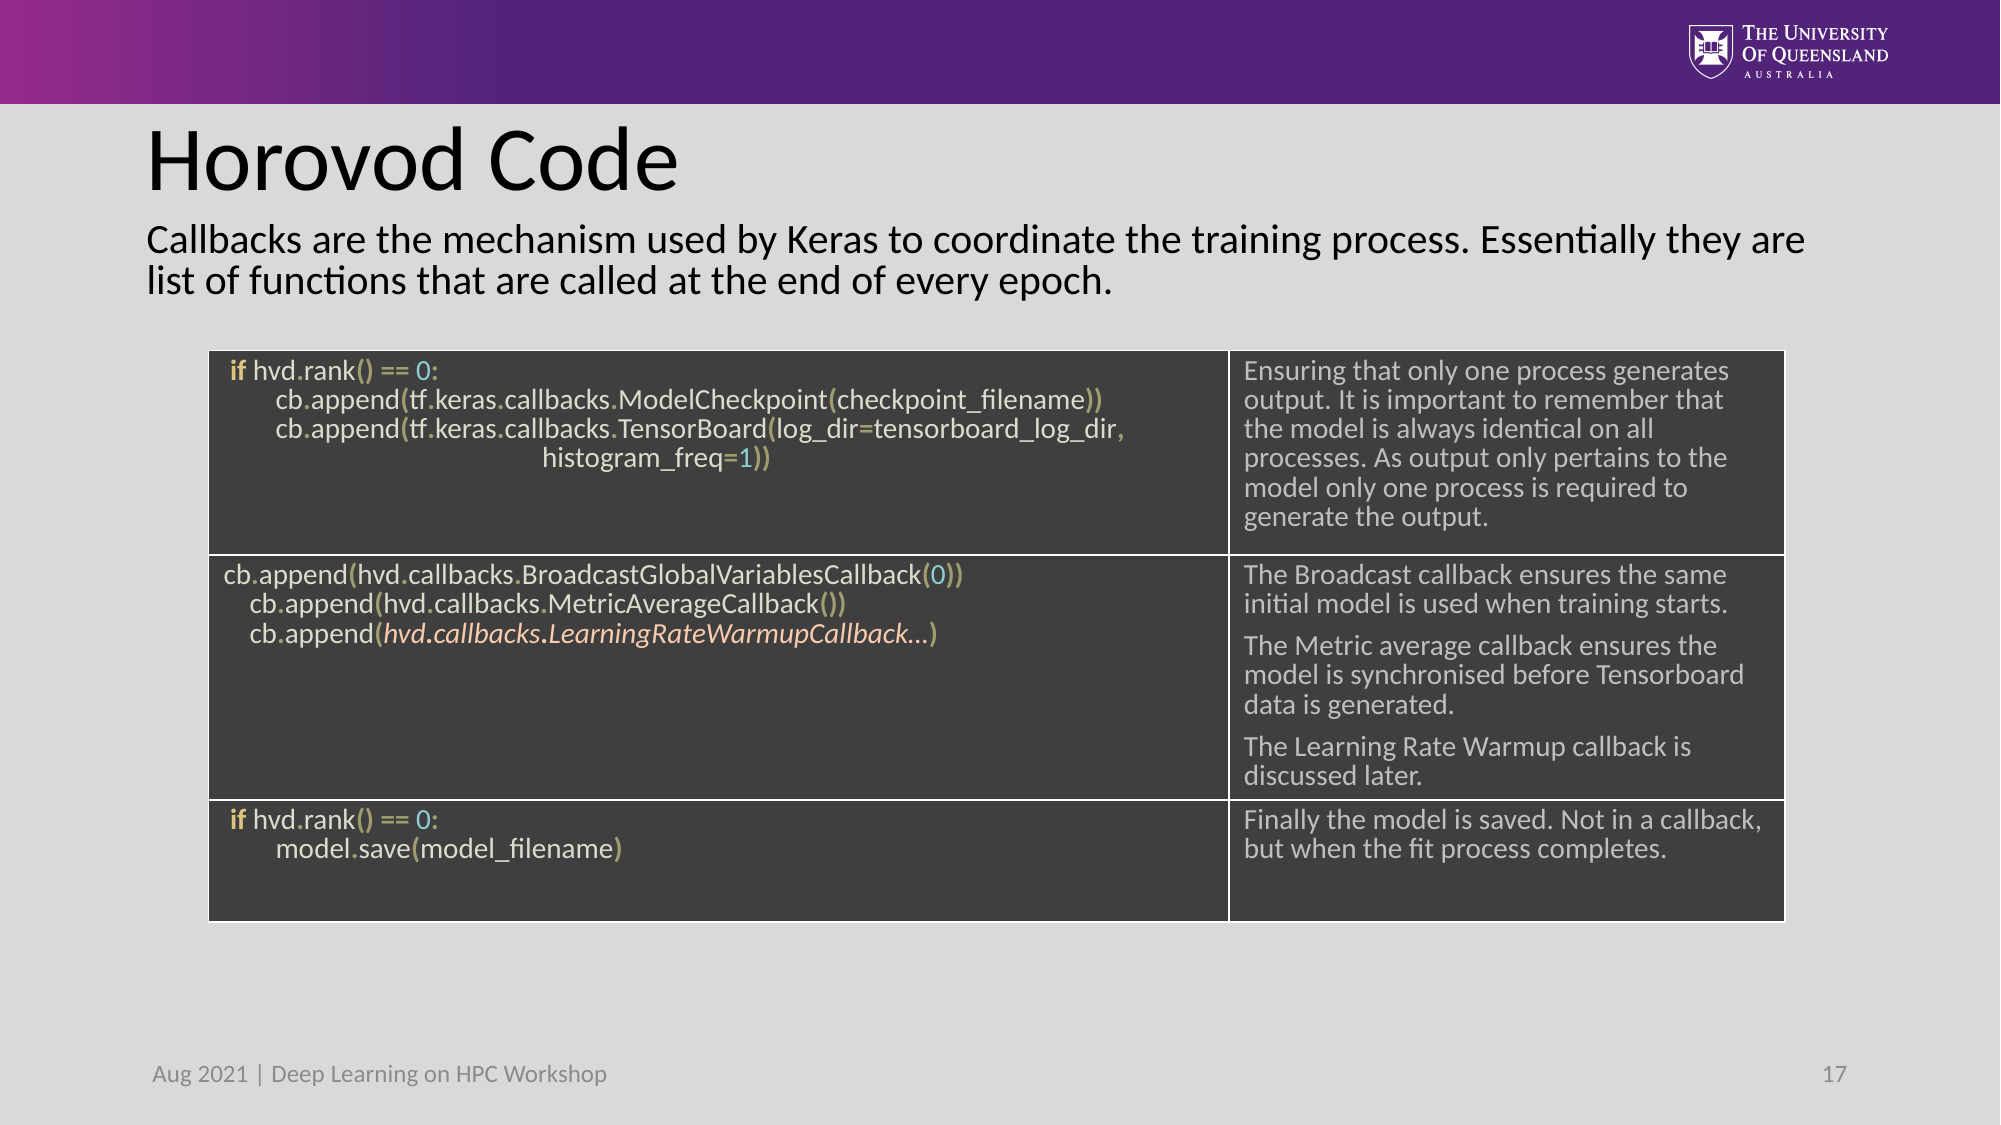

# Horovod Code
Callbacks are the mechanism used by Keras to coordinate the training process. Essentially they are list of functions that are called at the end of every epoch.
| if hvd.rank() == 0: cb.append(tf.keras.callbacks.ModelCheckpoint(checkpoint\_filename)) cb.append(tf.keras.callbacks.TensorBoard(log\_dir=tensorboard\_log\_dir, histogram\_freq=1)) | Ensuring that only one process generates output. It is important to remember that the model is always identical on all processes. As output only pertains to the model only one process is required to generate the output. |
| --- | --- |
| cb.append(hvd.callbacks.BroadcastGlobalVariablesCallback(0)) cb.append(hvd.callbacks.MetricAverageCallback()) cb.append(hvd.callbacks.LearningRateWarmupCallback…) | The Broadcast callback ensures the same initial model is used when training starts. The Metric average callback ensures the model is synchronised before Tensorboard data is generated. The Learning Rate Warmup callback is discussed later. |
| if hvd.rank() == 0: model.save(model\_filename) | Finally the model is saved. Not in a callback, but when the fit process completes. |
Aug 2021 | Deep Learning on HPC Workshop
17